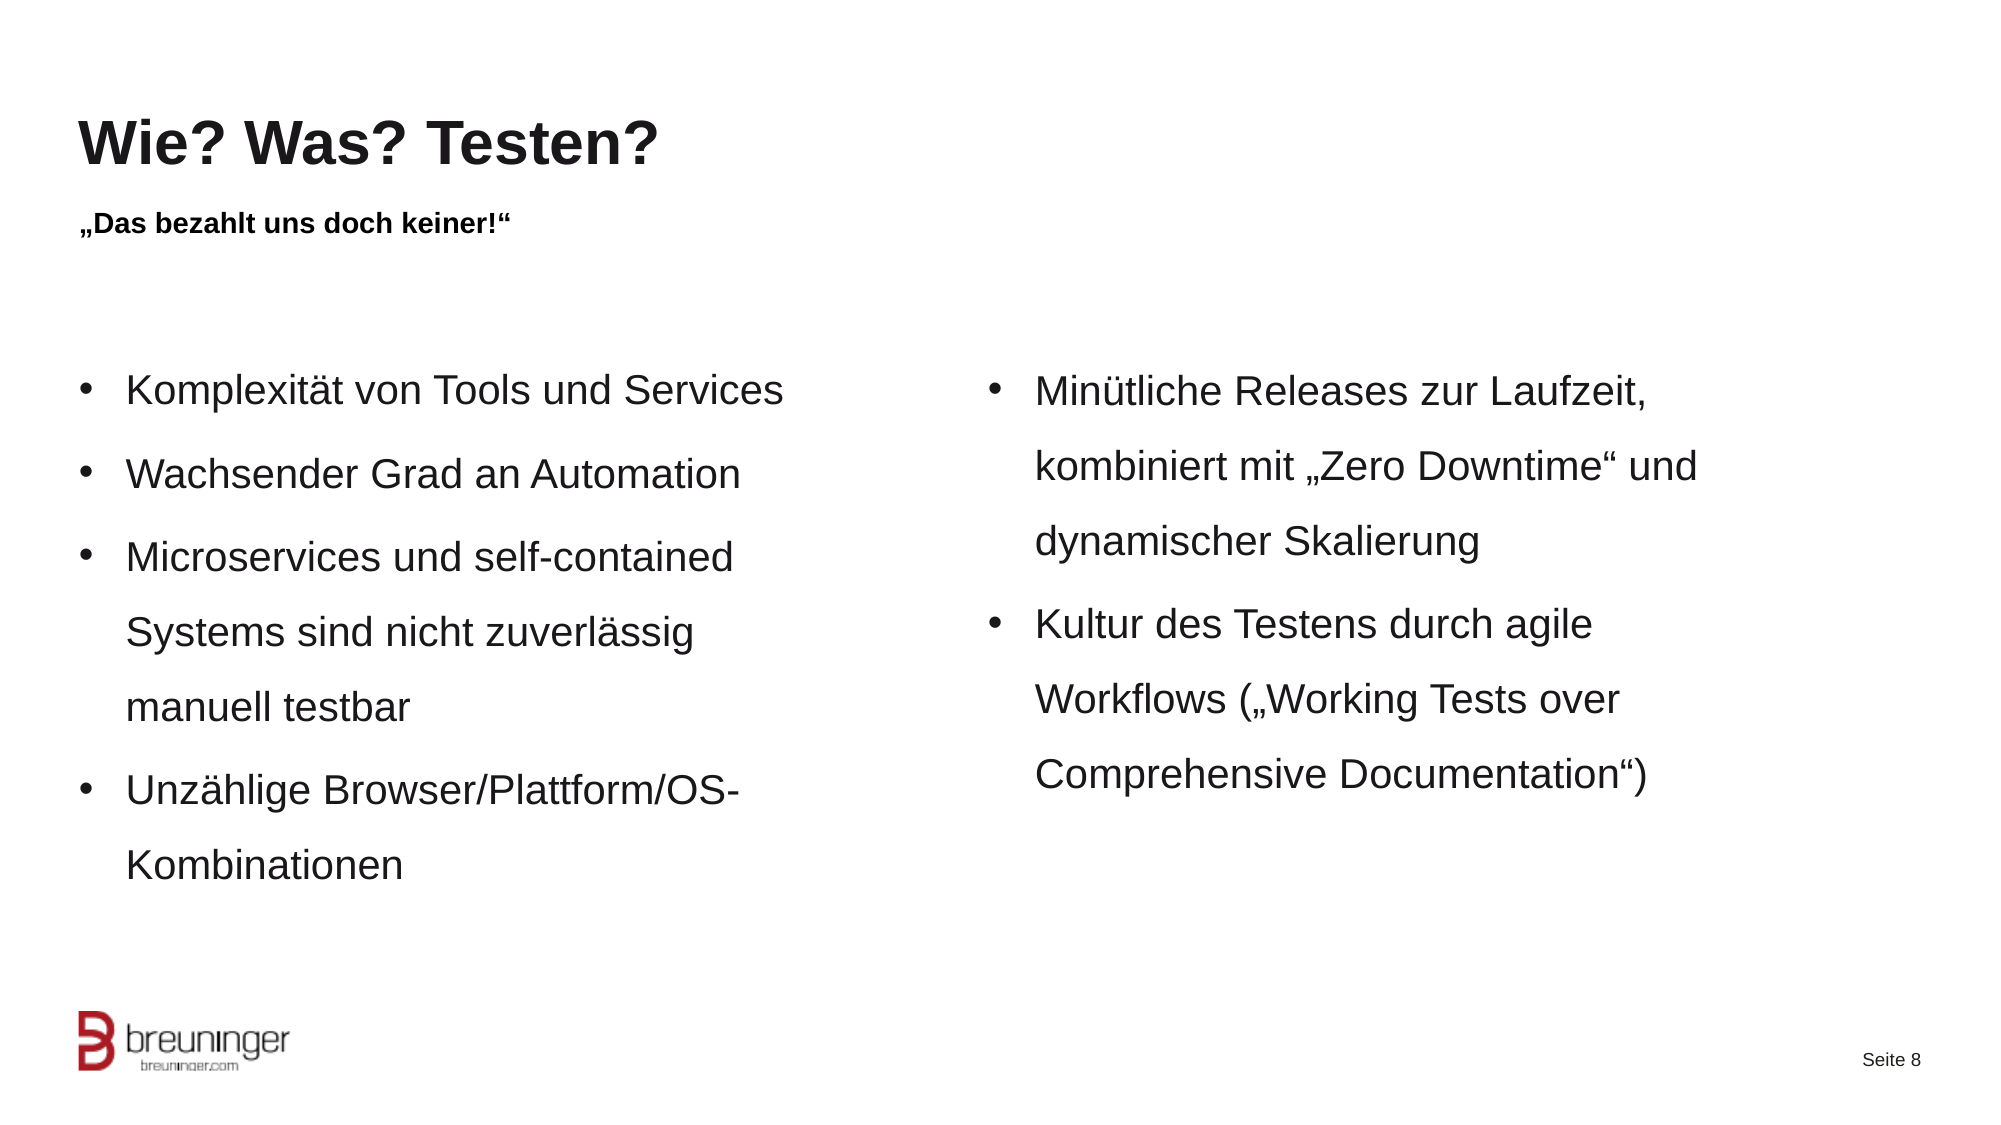

# Wie? Was? Testen?
„Das bezahlt uns doch keiner!“
Komplexität von Tools und Services
Wachsender Grad an Automation
Microservices und self-contained Systems sind nicht zuverlässig manuell testbar
Unzählige Browser/Plattform/OS-Kombinationen
Minütliche Releases zur Laufzeit, kombiniert mit „Zero Downtime“ und dynamischer Skalierung
Kultur des Testens durch agile Workflows („Working Tests over Comprehensive Documentation“)